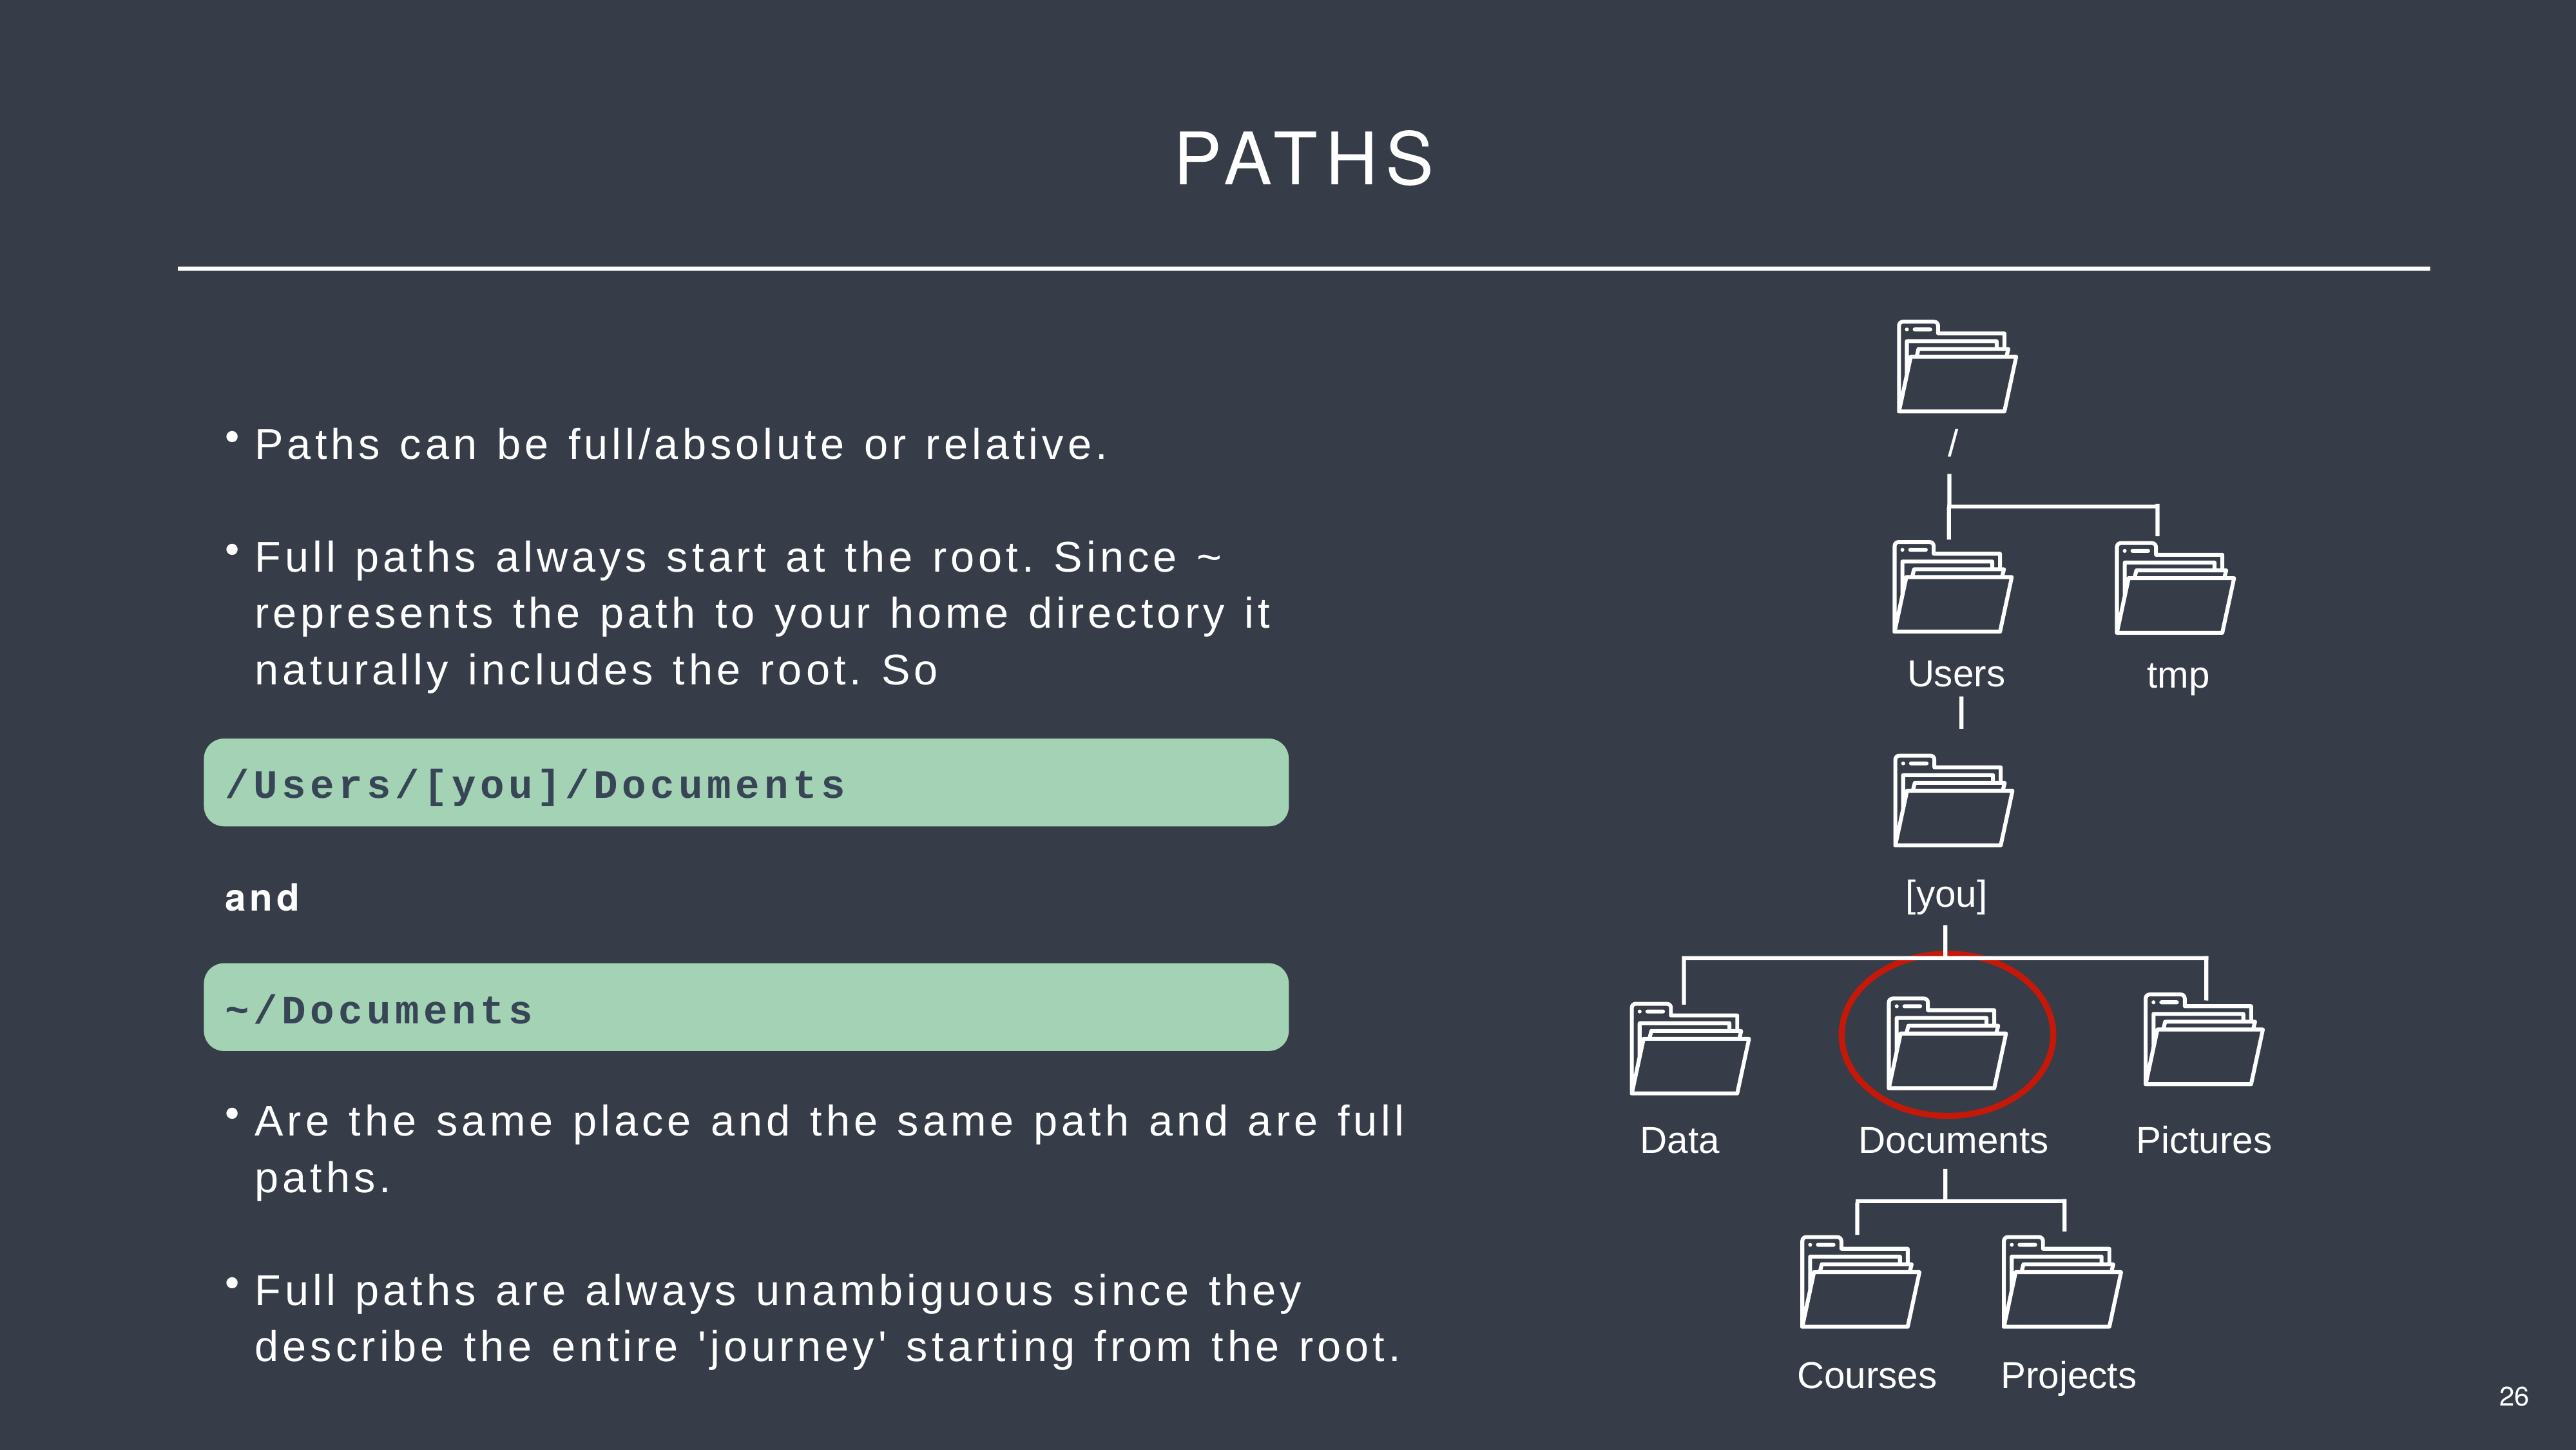

PATHS

Paths can be full/absolute or relative.

Full paths always start at the root. Since ~ represents the path to your home directory it naturally includes the root. So

/Users/[you]/Documents

and

~/Documents

Are the same place and the same path and are full paths.

Full paths are always unambiguous since they describe the entire 'journey' starting from the root.
/

Users
tmp

[you]

Data
Documents
Pictures

Courses
Projects
26